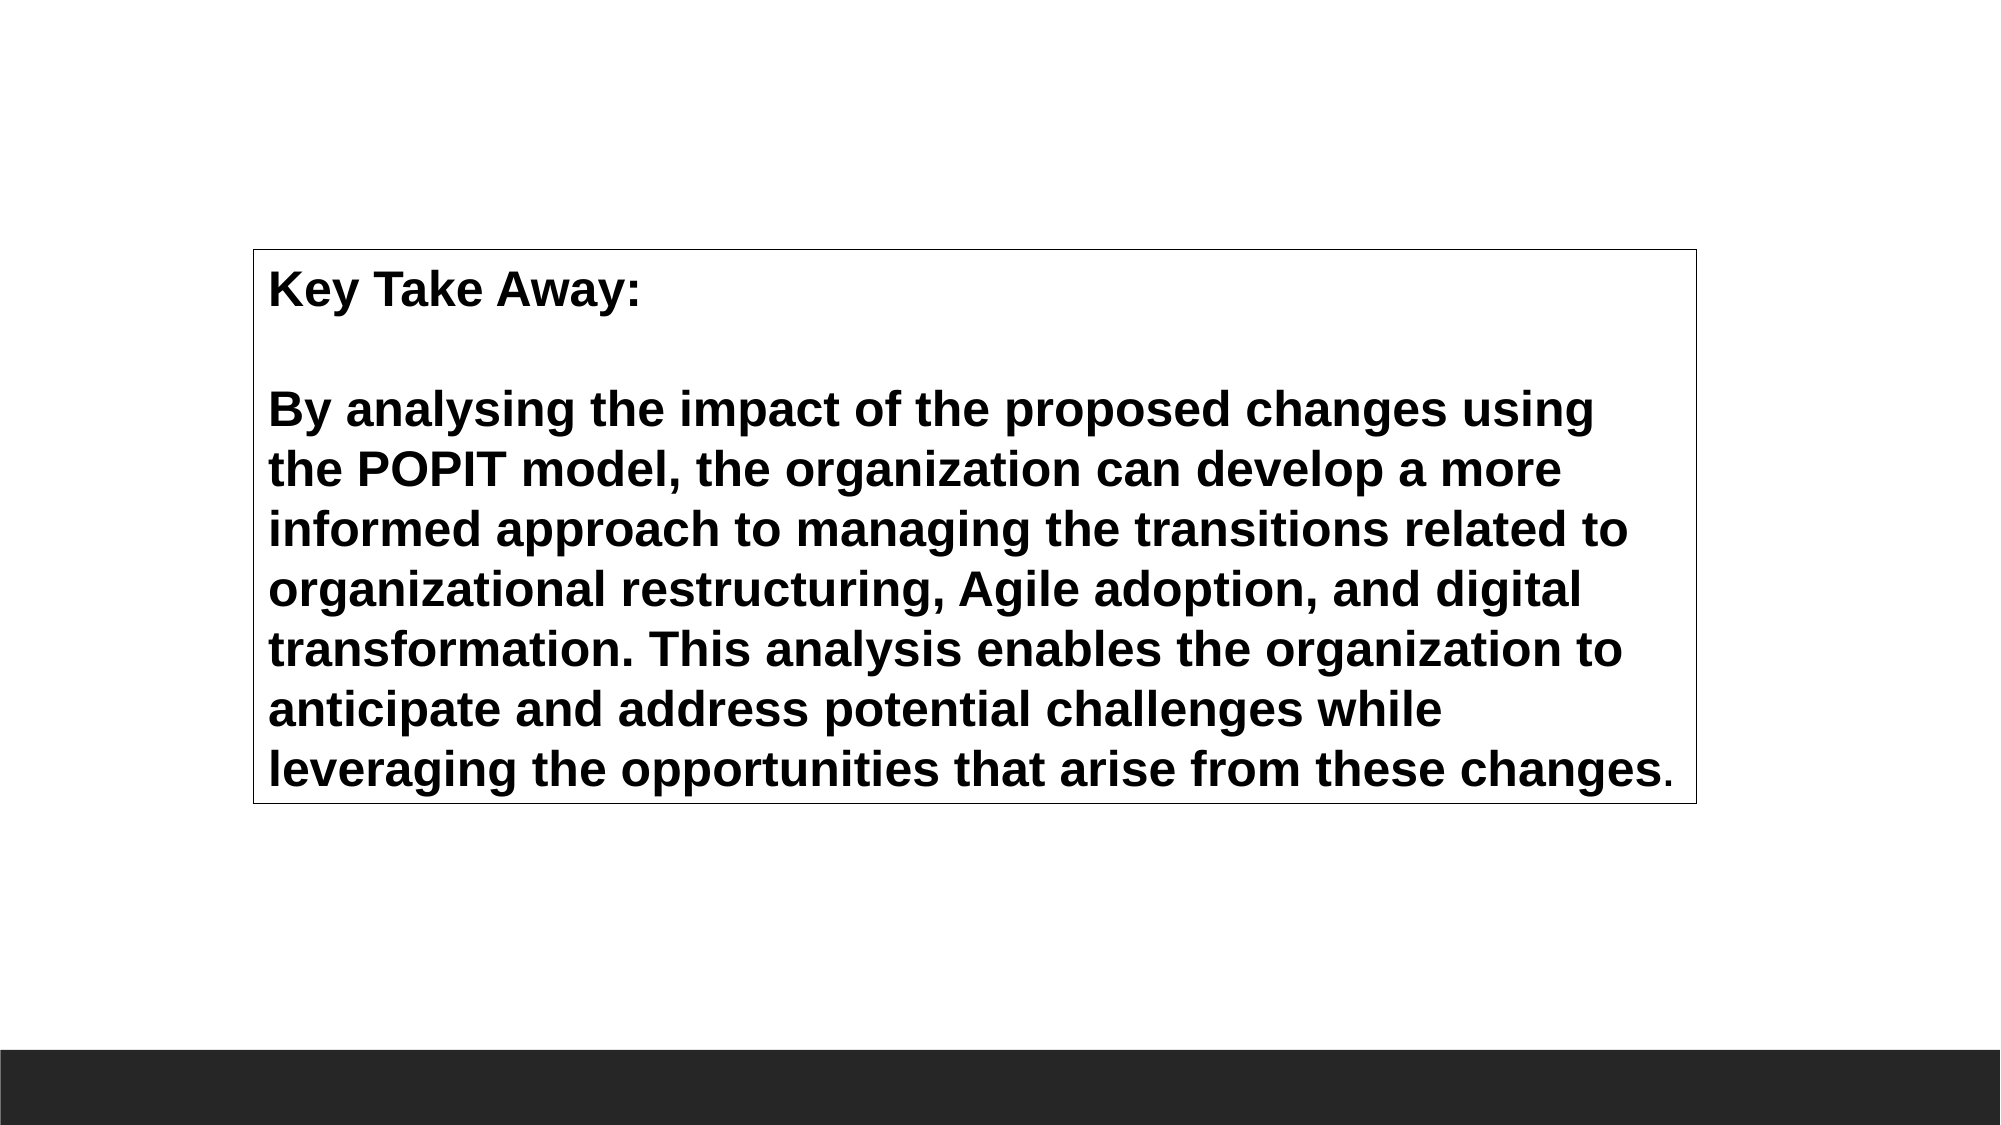

Key Take Away:

By analysing the impact of the proposed changes using the POPIT model, the organization can develop a more informed approach to managing the transitions related to organizational restructuring, Agile adoption, and digital transformation. This analysis enables the organization to anticipate and address potential challenges while leveraging the opportunities that arise from these changes.